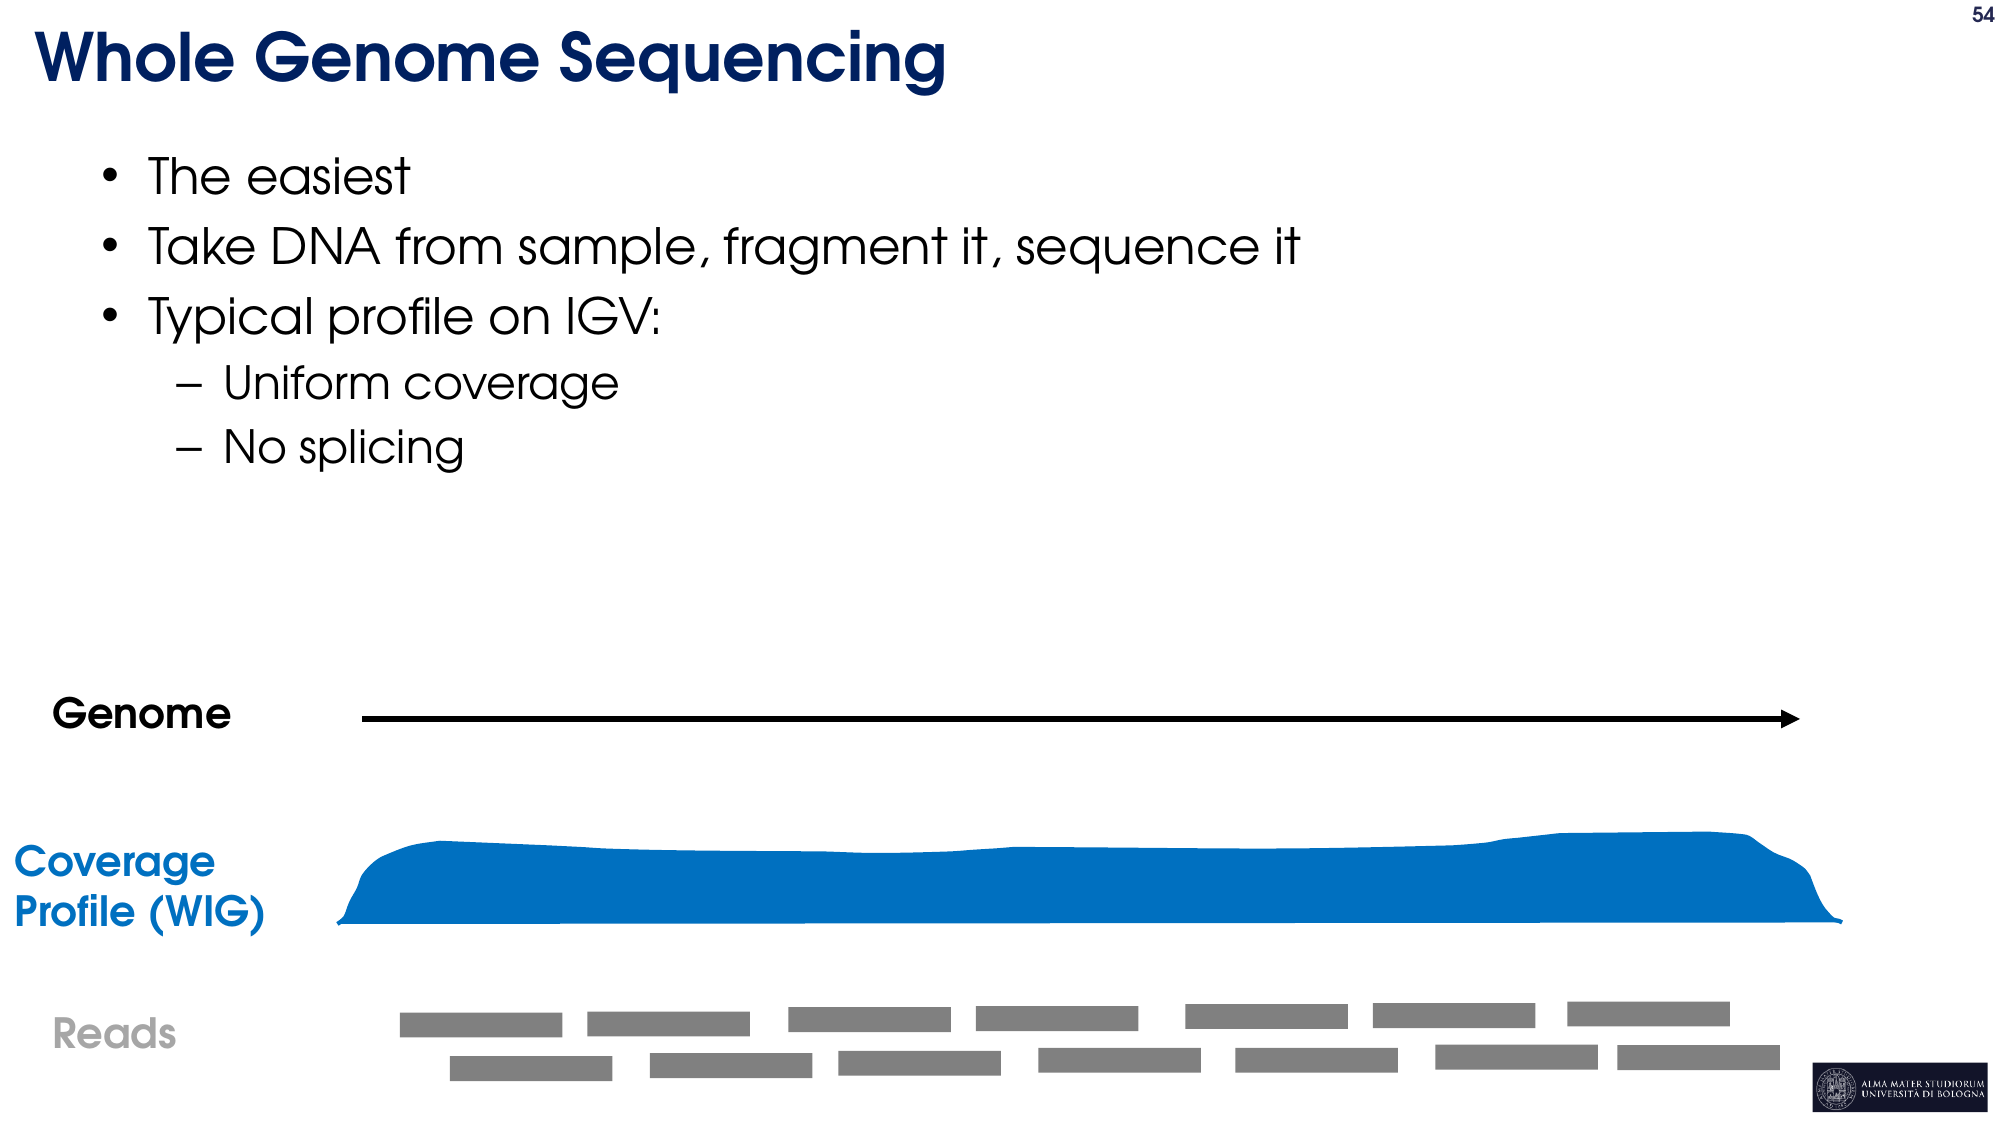

Whole Genome Sequencing
The easiest
Take DNA from sample, fragment it, sequence it
Typical profile on IGV:
Uniform coverage
No splicing
Genome
Coverage Profile (WIG)

Reads